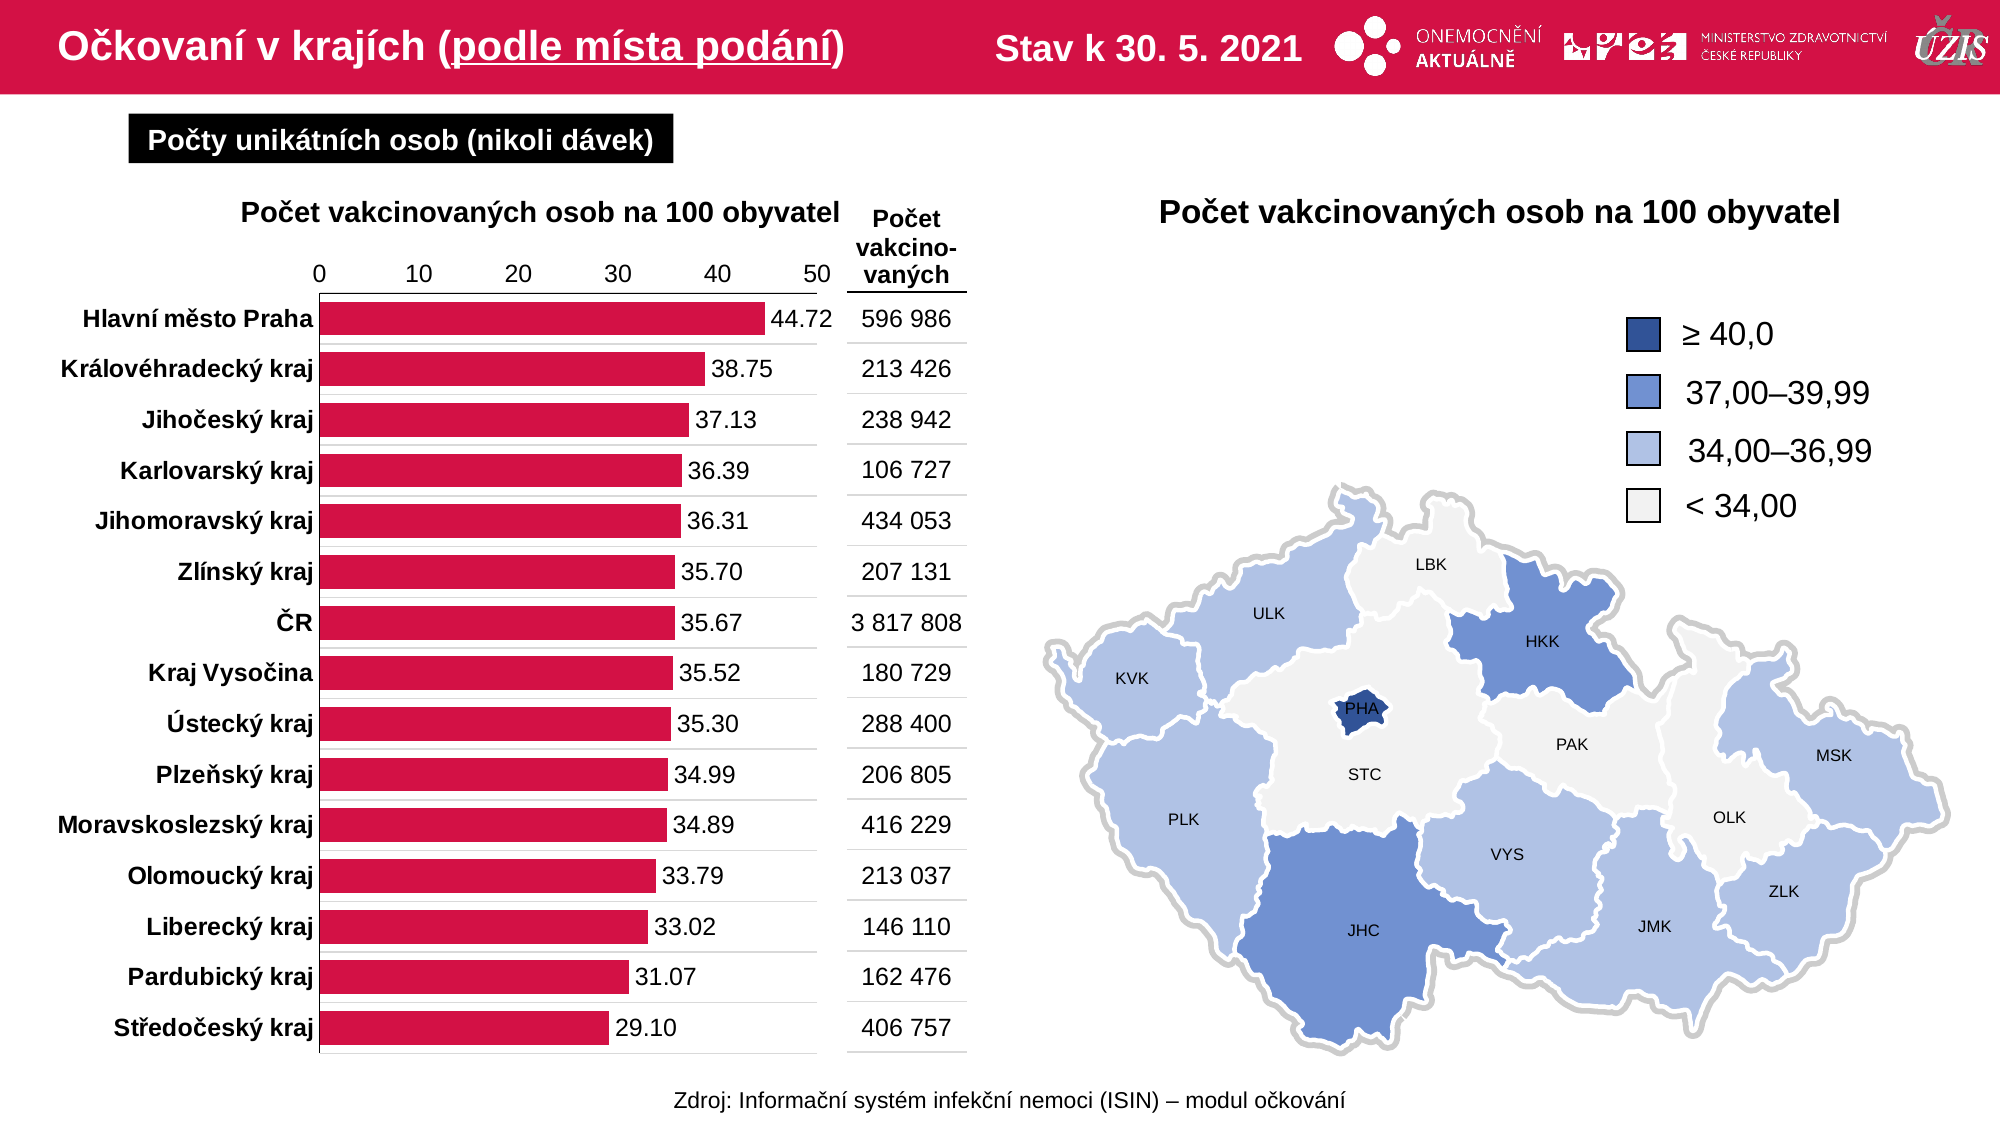

# Očkovaní v krajích (podle místa podání)
Stav k 30. 5. 2021
Počty unikátních osob (nikoli dávek)
Počet vakcinovaných osob na 100 obyvatel
Počet vakcinovaných osob na 100 obyvatel
| Počet vakcino-vaných |
| --- |
| 596 986 |
| 213 426 |
| 238 942 |
| 106 727 |
| 434 053 |
| 207 131 |
| 3 817 808 |
| 180 729 |
| 288 400 |
| 206 805 |
| 416 229 |
| 213 037 |
| 146 110 |
| 162 476 |
| 406 757 |

### Chart

| Category | počet na 1000 |
|---|---|
| Hlavní město Praha | 44.71523889 |
| Královéhradecký kraj | 38.74815497 |
| Jihočeský kraj | 37.12868133 |
| Karlovarský kraj | 36.38697492 |
| Jihomoravský kraj | 36.31249022 |
| Zlínský kraj | 35.70491572 |
| ČR | 35.67452396 |
| Kraj Vysočina | 35.51700691 |
| Ústecký kraj | 35.29970478 |
| Plzeňský kraj | 34.9899584 |
| Moravskoslezský kraj | 34.89412609 |
| Olomoucký kraj | 33.78740155 |
| Liberecký kraj | 33.02100001 |
| Pardubický kraj | 31.07471273 |
| Středočeský kraj | 29.09569906 |
≥ 40,0

37,00–39,99

34,00–36,99

< 34,00

LBK

ULK

HKK

KVK

PHA

PAK
MSK

STC
OLK

PLK

VYS
ZLK
JMK
JHC
Zdroj: Informační systém infekční nemoci (ISIN) – modul očkování